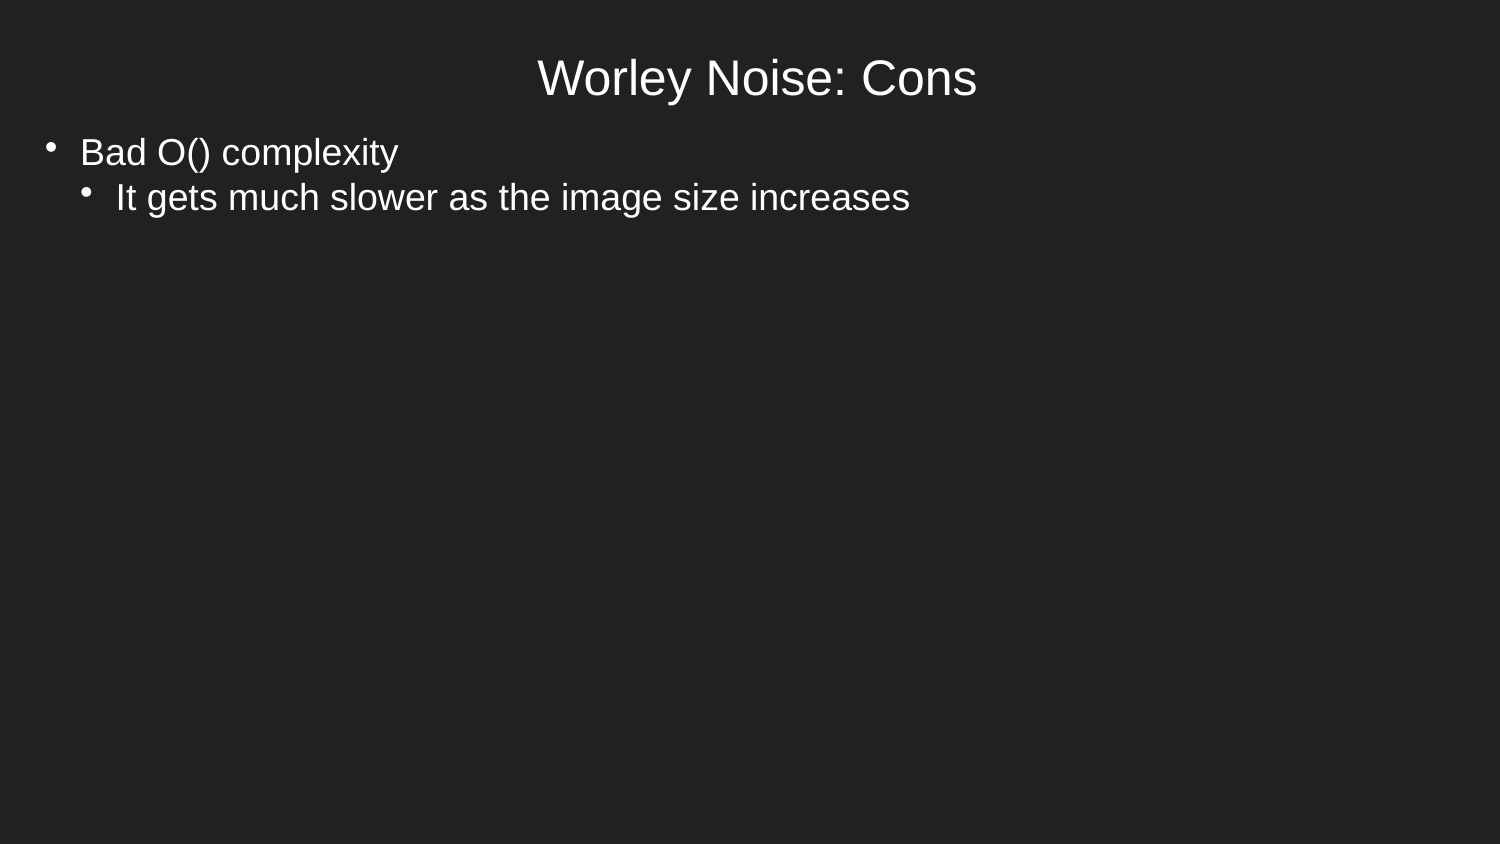

Worley Noise: Cons
Bad O() complexity
It gets much slower as the image size increases